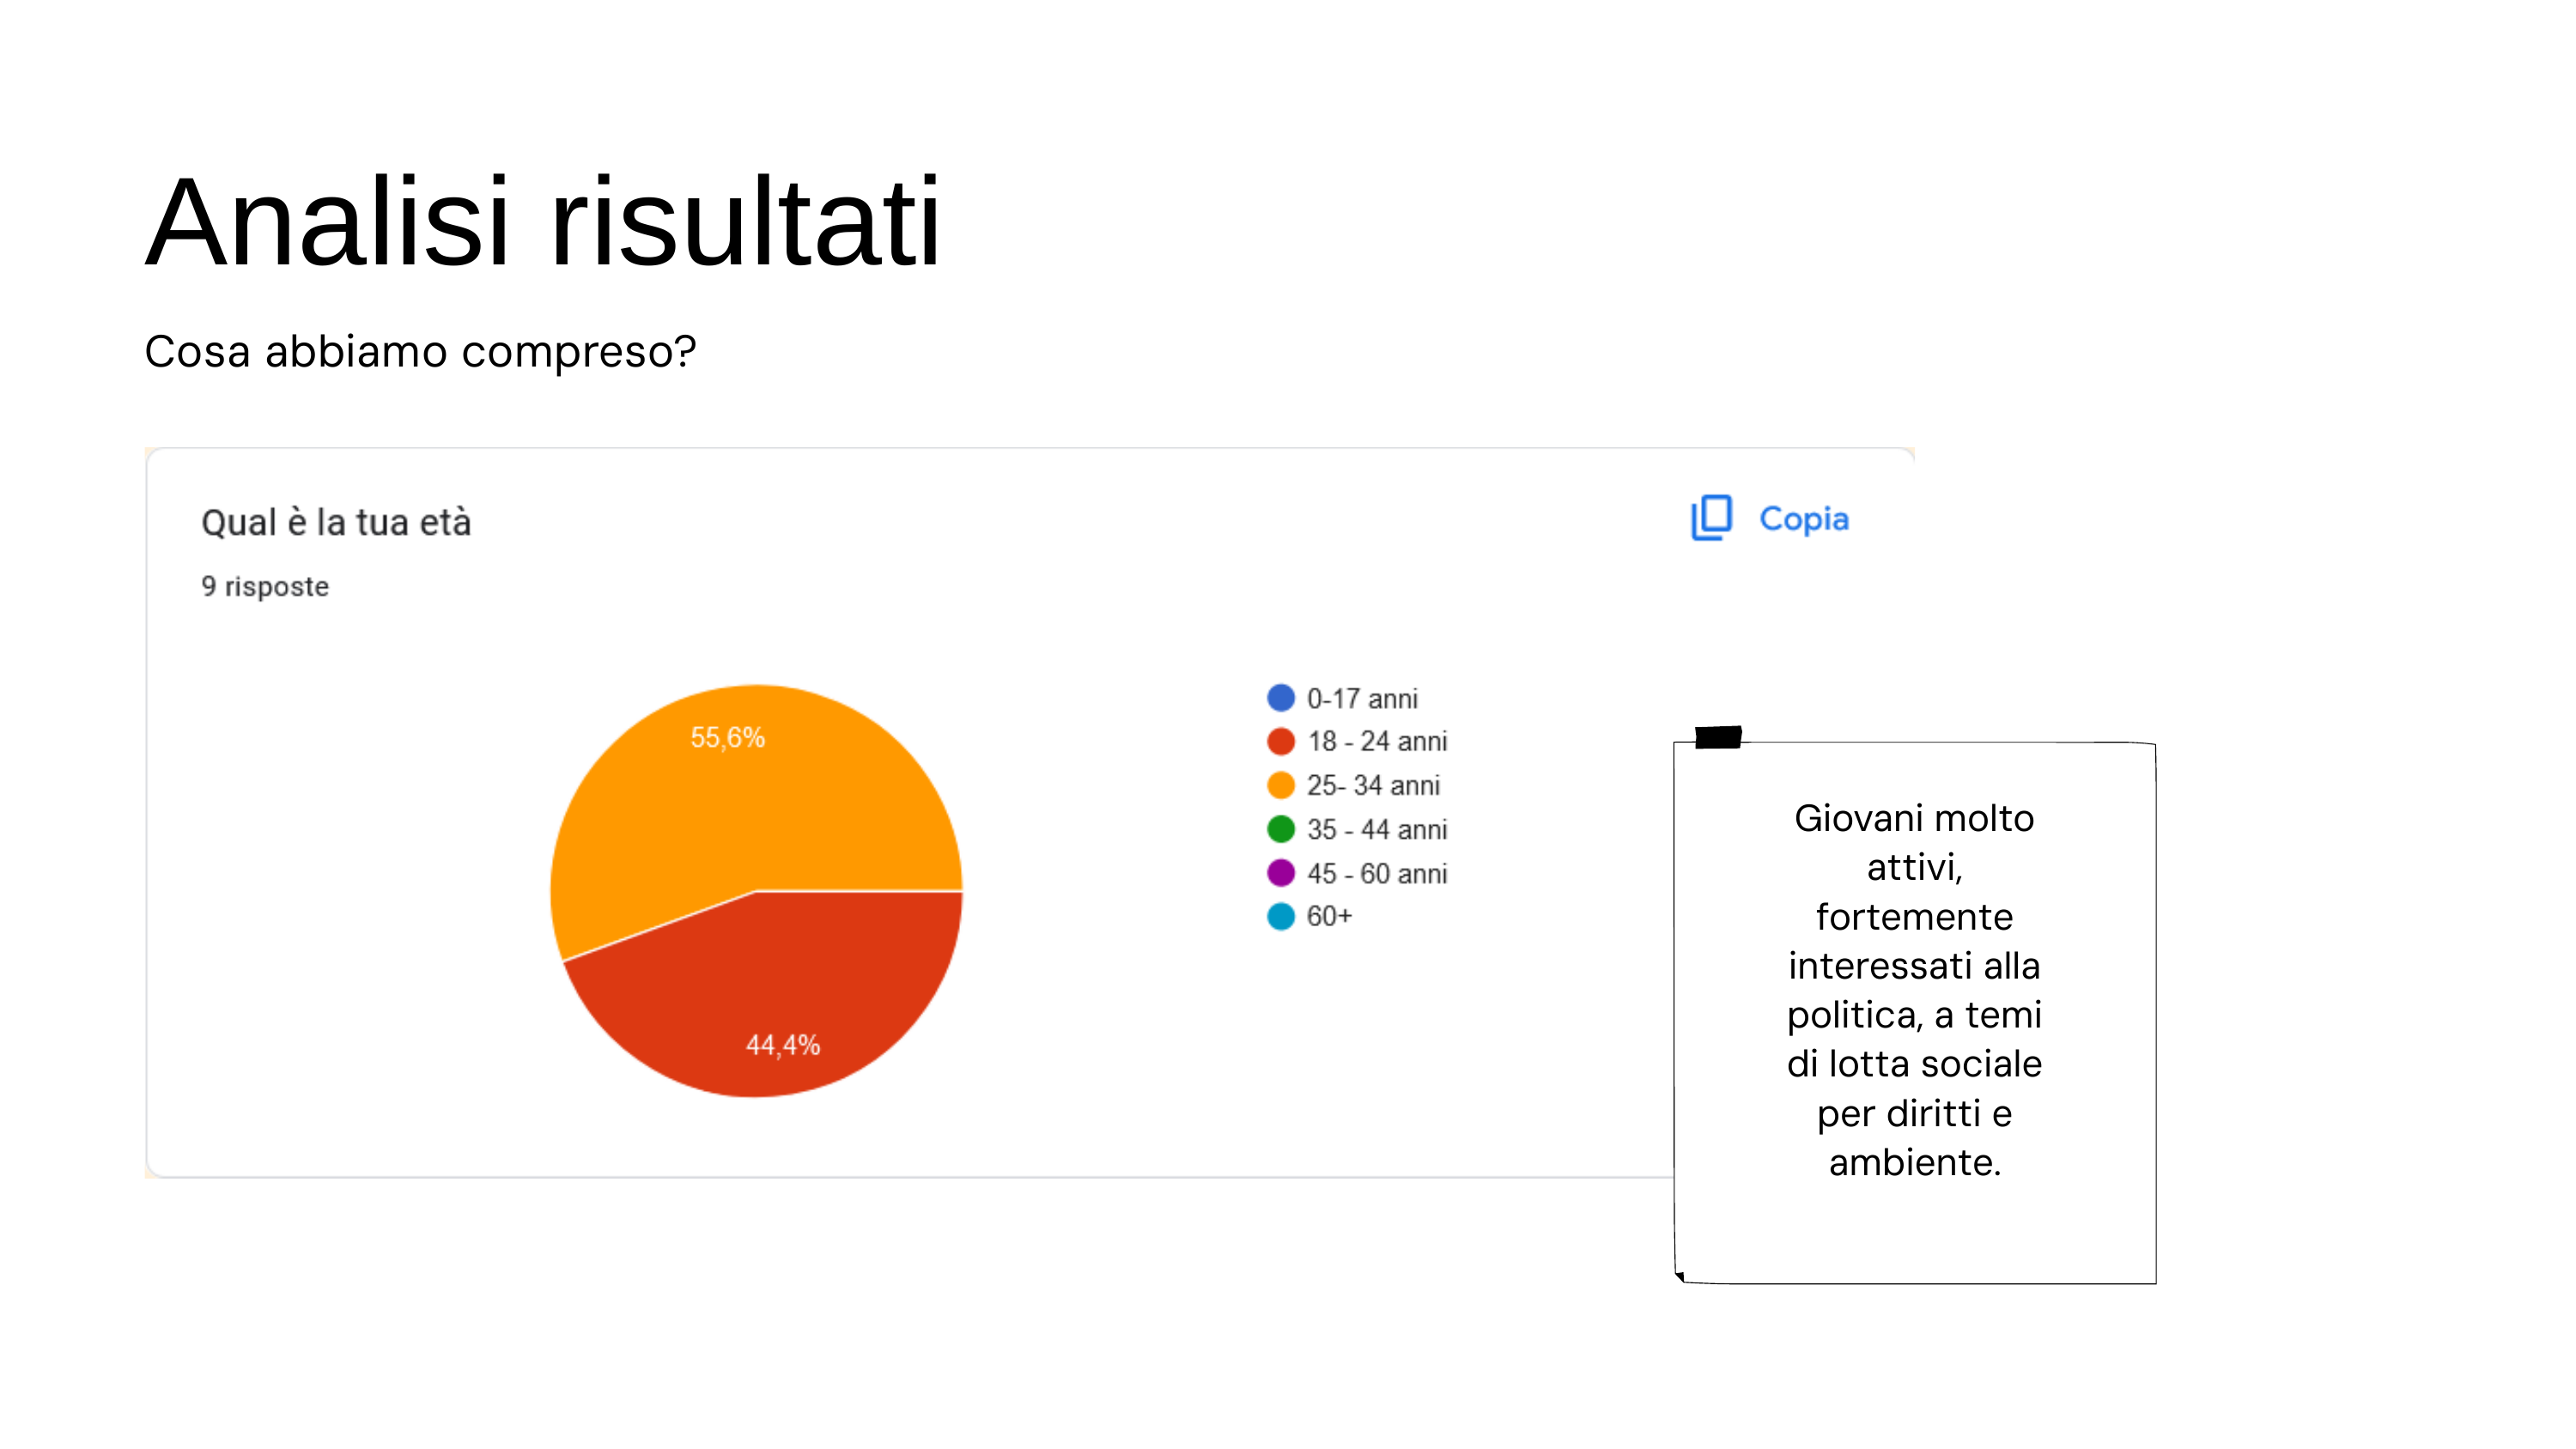

Analisi risultati
Cosa abbiamo compreso?

Giovani molto attivi, fortemente interessati alla politica, a temi di lotta sociale per diritti e ambiente.